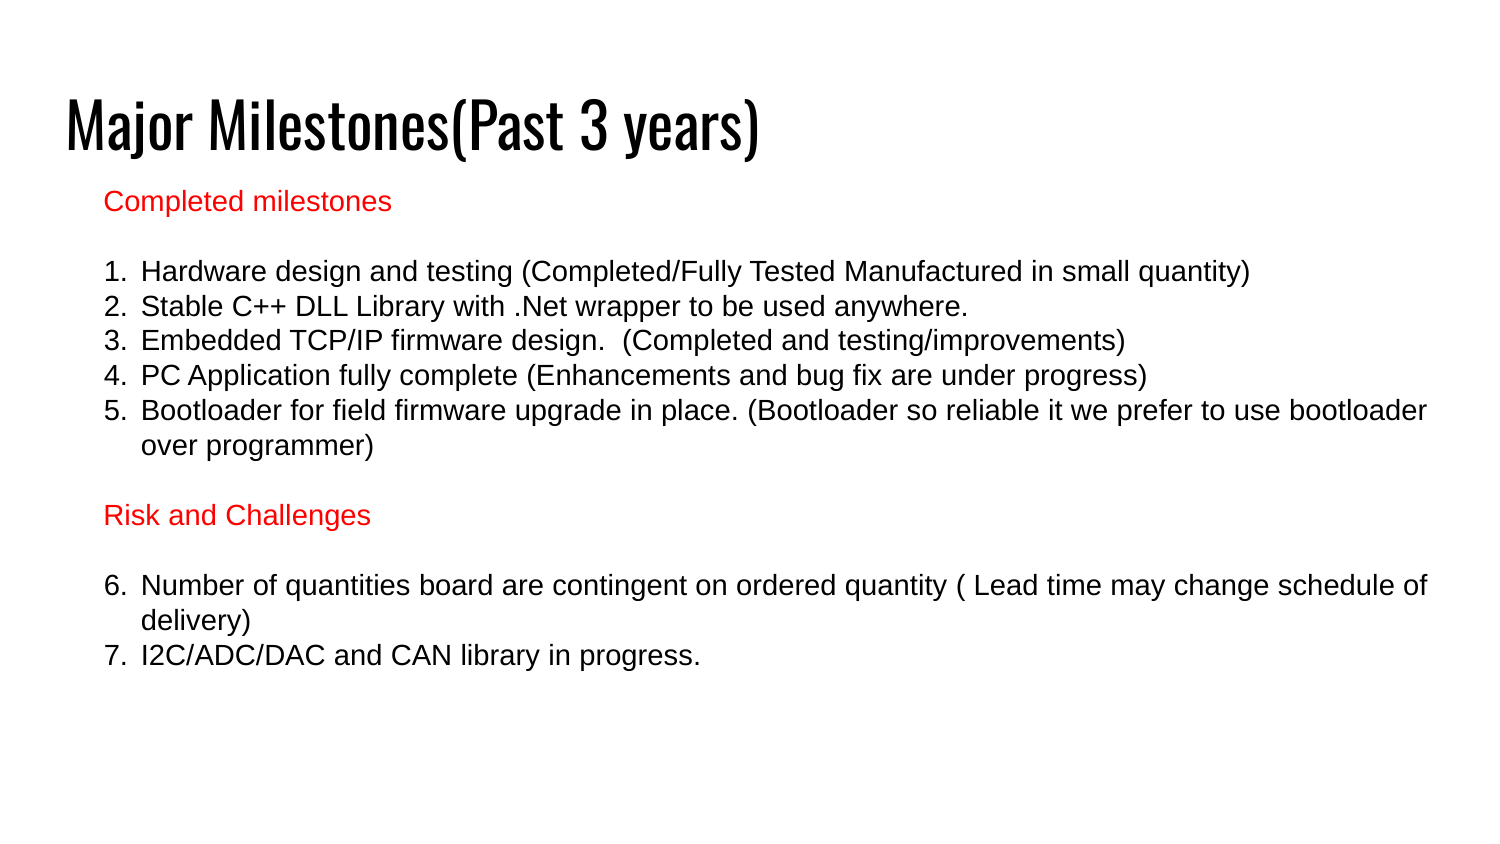

Major Milestones(Past 3 years)

Completed milestones

Hardware design and testing (Completed/Fully Tested Manufactured in small quantity)
Stable C++ DLL Library with .Net wrapper to be used anywhere.
Embedded TCP/IP firmware design.  (Completed and testing/improvements)
PC Application fully complete (Enhancements and bug fix are under progress)
Bootloader for field firmware upgrade in place. (Bootloader so reliable it we prefer to use bootloader over programmer)

Risk and Challenges

Number of quantities board are contingent on ordered quantity ( Lead time may change schedule of delivery)
I2C/ADC/DAC and CAN library in progress.